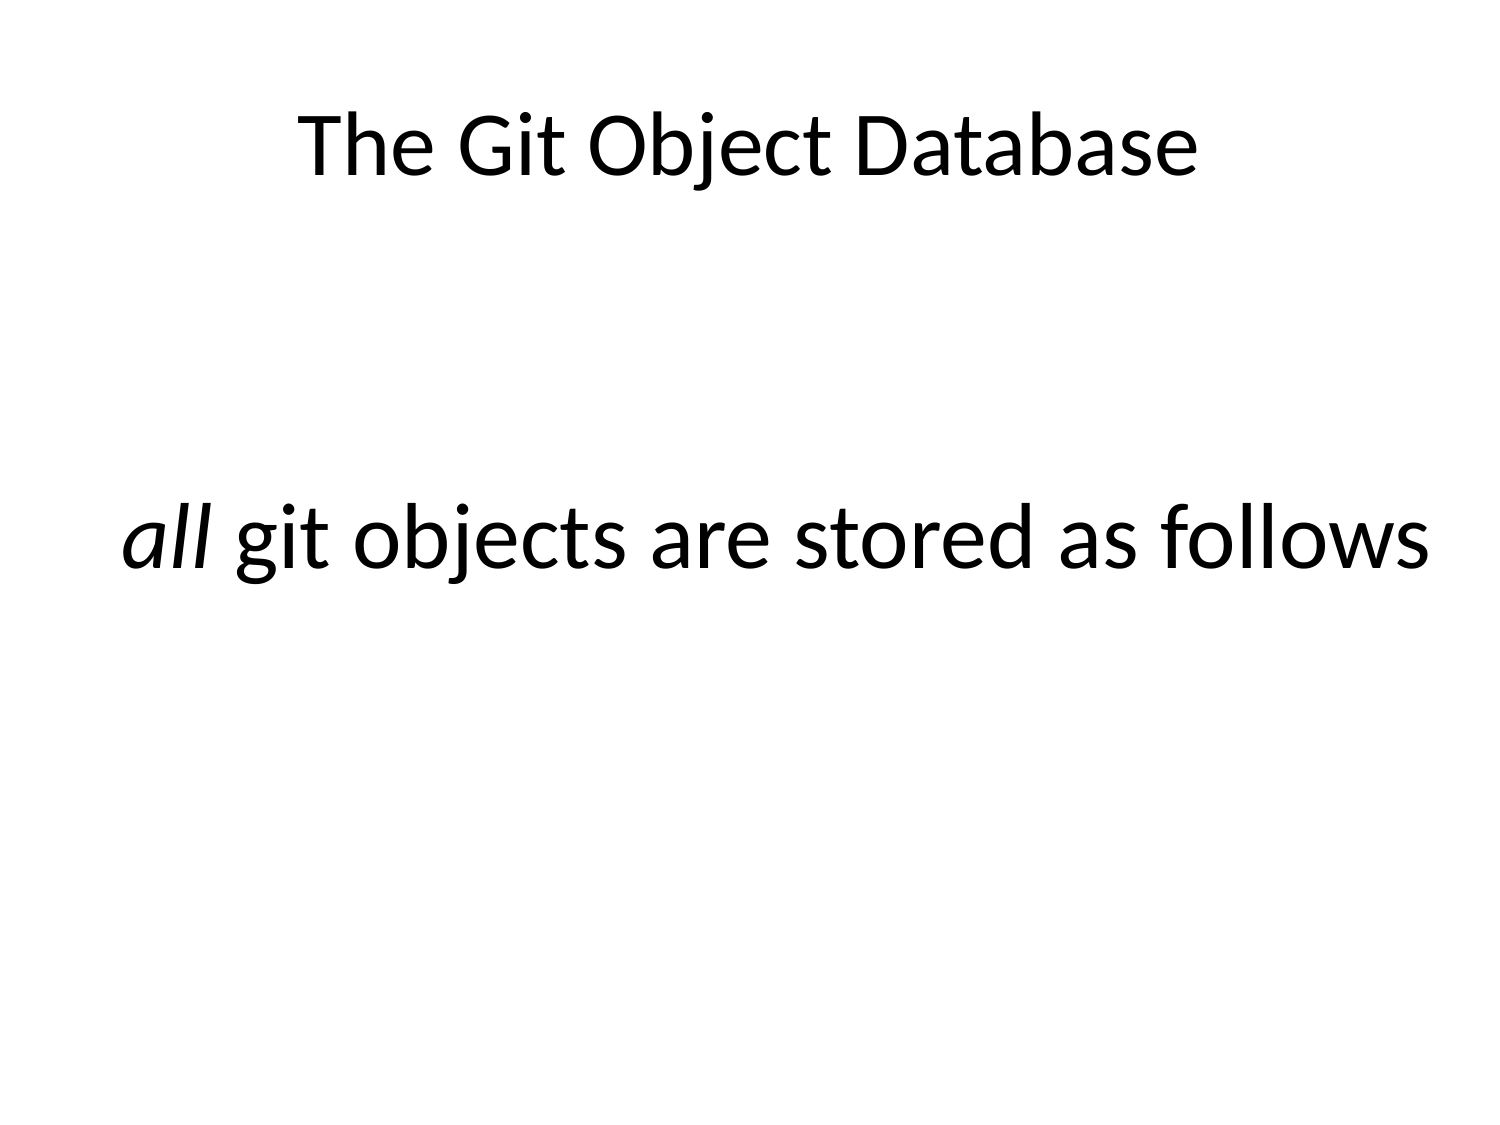

# The Git Object Database
all git objects are stored as follows